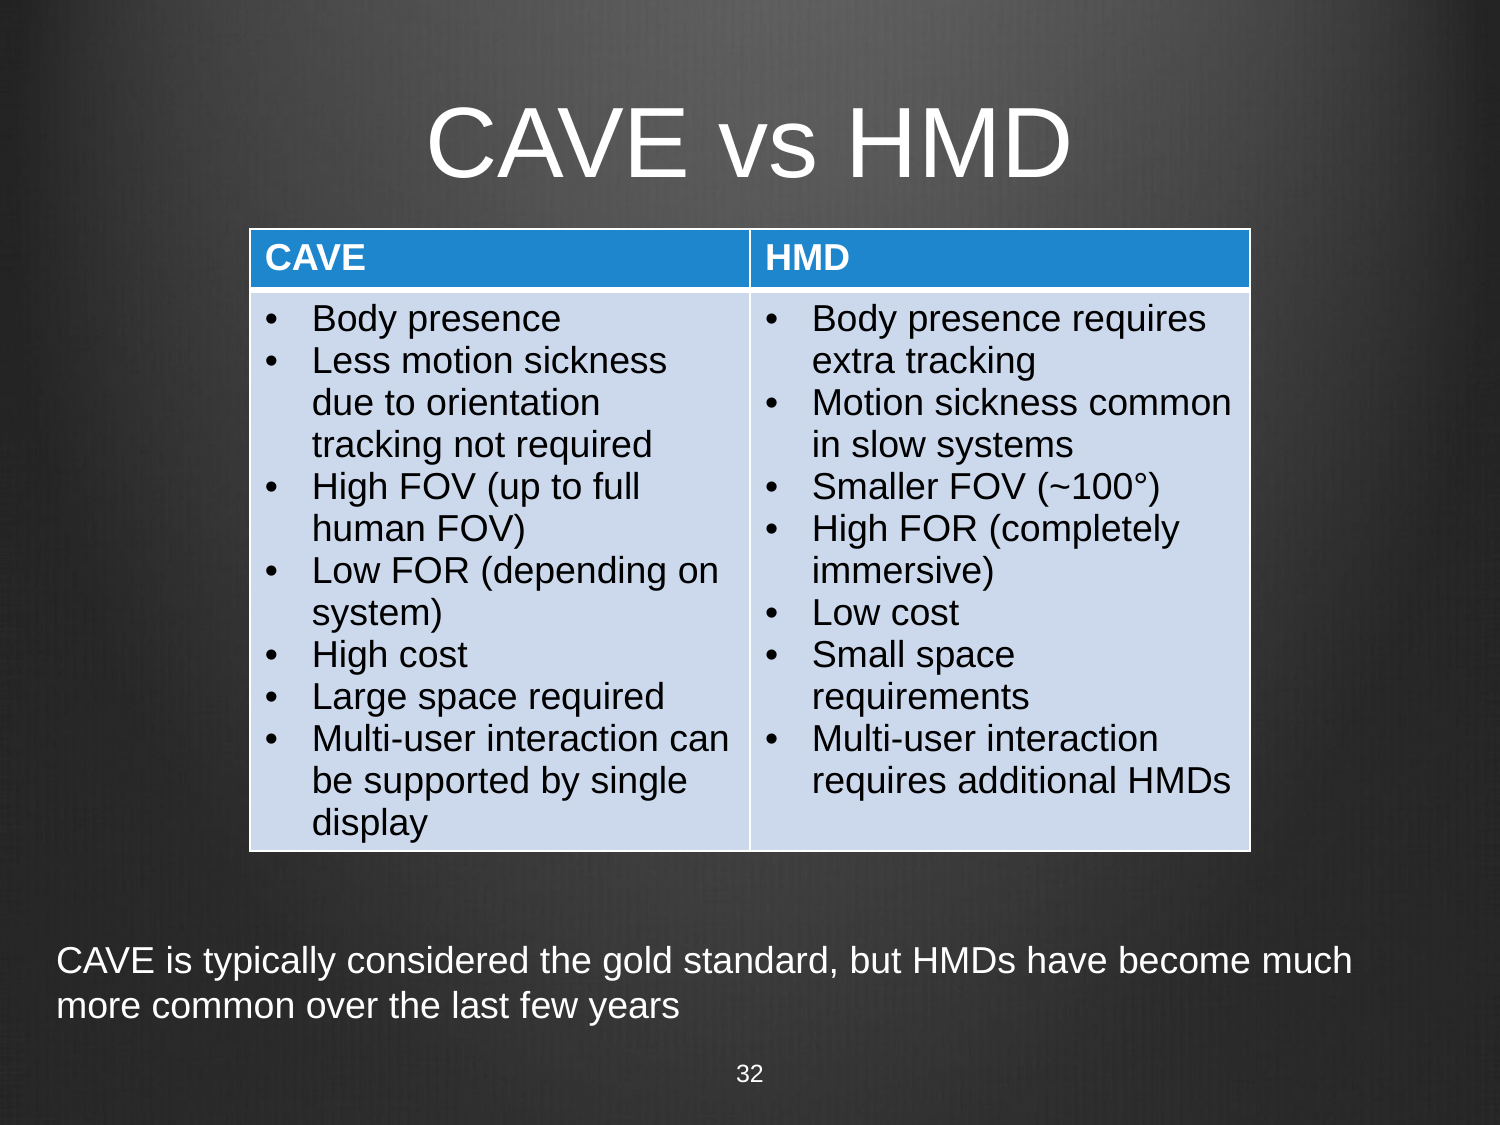

# CAVE vs HMD
| CAVE | HMD |
| --- | --- |
| Body presence Less motion sickness due to orientation tracking not required High FOV (up to full human FOV) Low FOR (depending on system) High cost Large space required Multi-user interaction can be supported by single display | Body presence requires extra tracking Motion sickness common in slow systems Smaller FOV (~100°) High FOR (completely immersive) Low cost Small space requirements Multi-user interaction requires additional HMDs |
CAVE is typically considered the gold standard, but HMDs have become much more common over the last few years

32